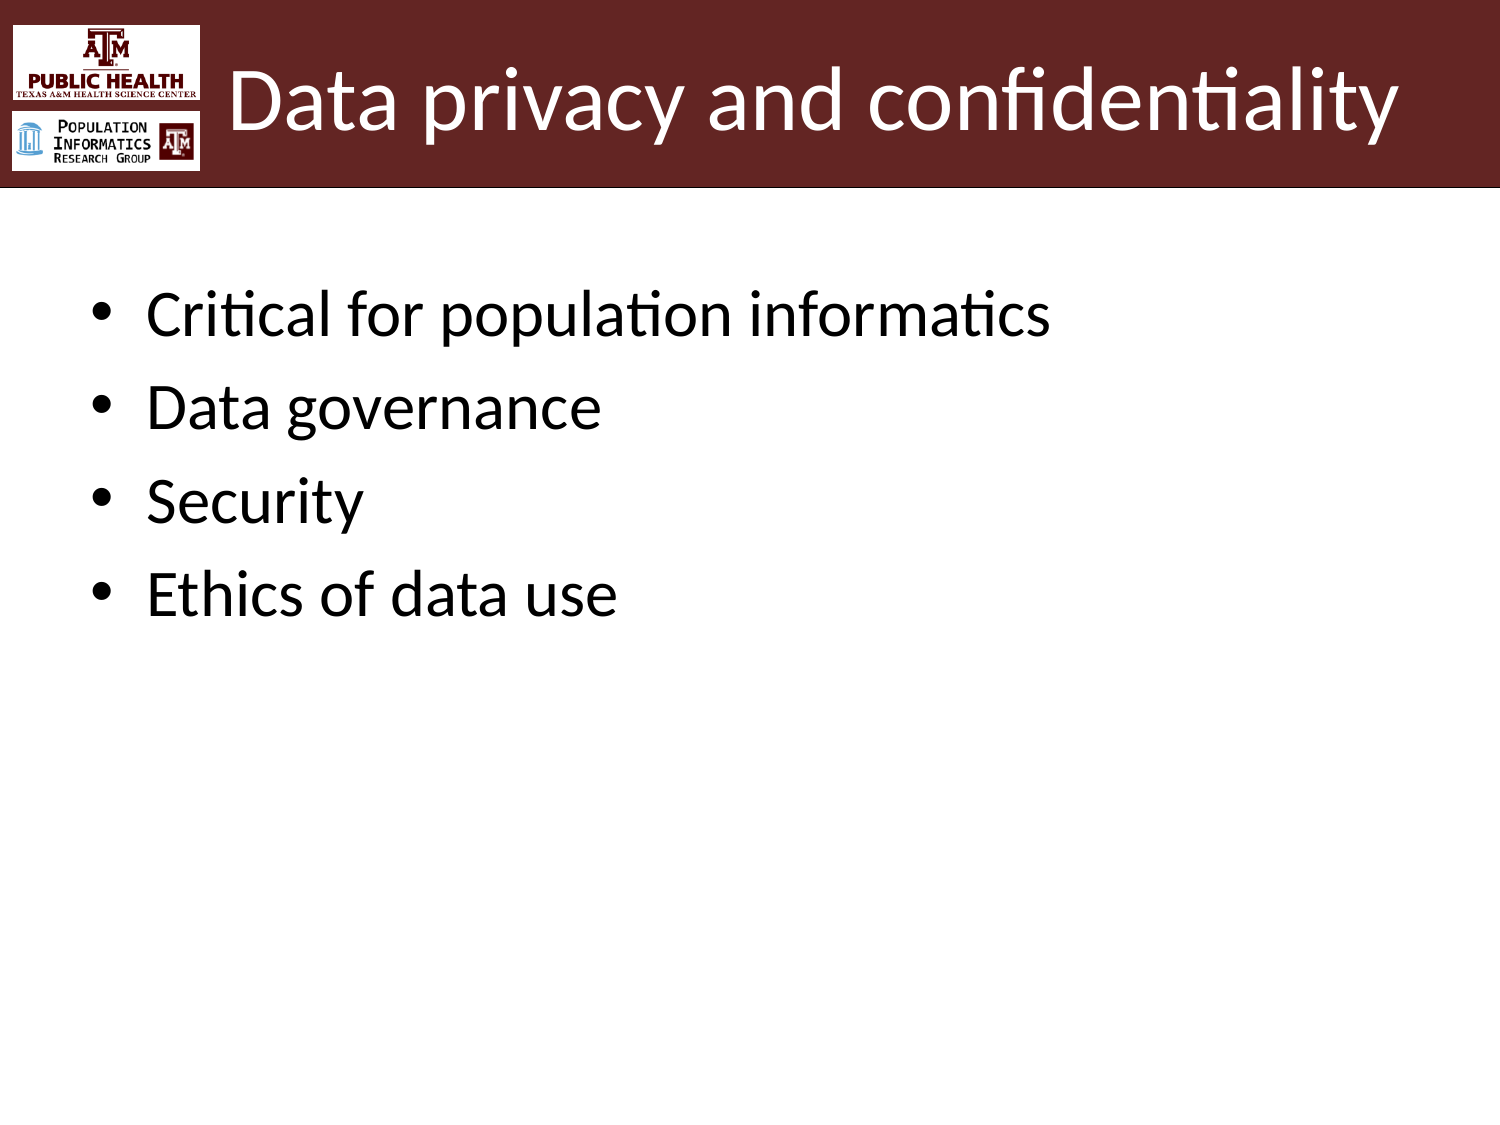

# Data privacy and confidentiality
Critical for population informatics
Data governance
Security
Ethics of data use